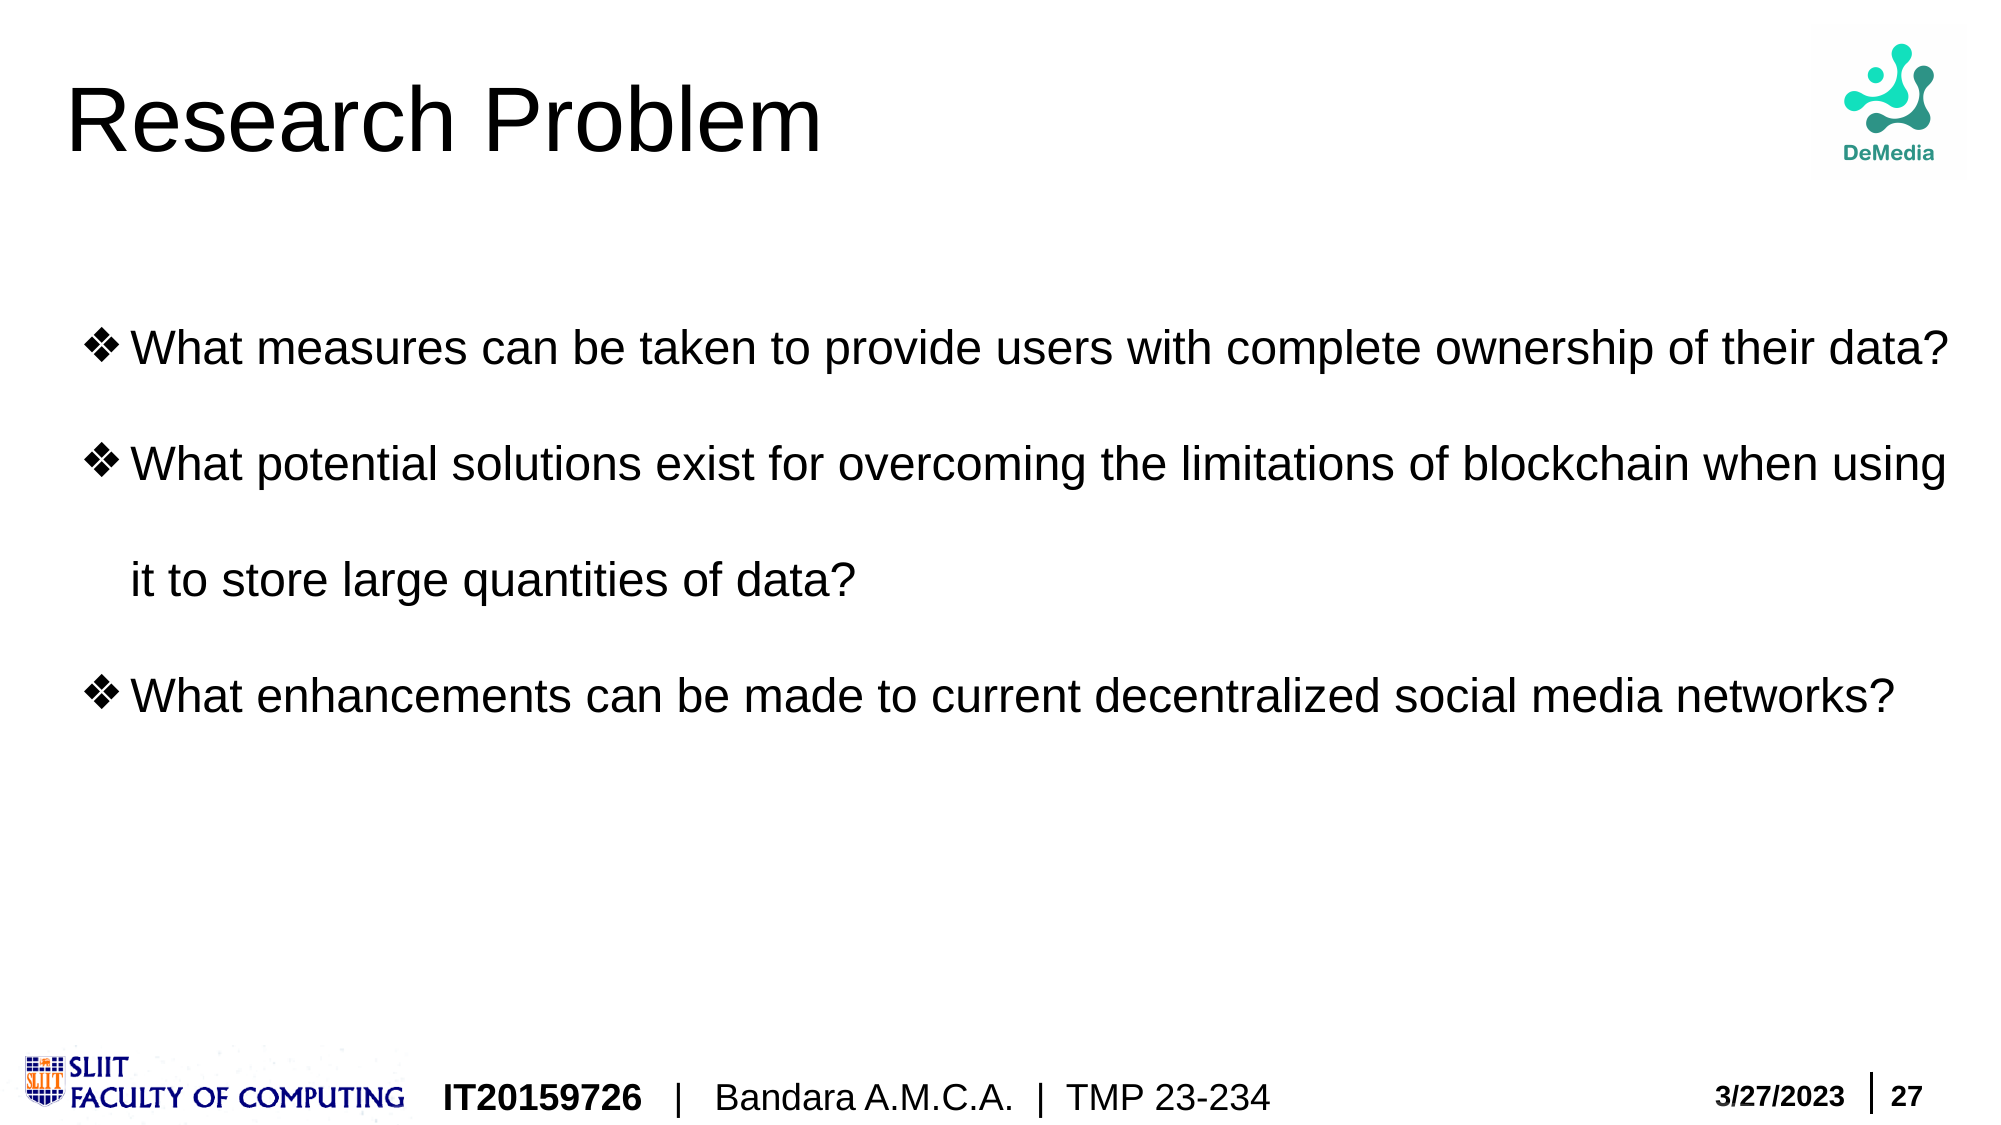

# Research Problem
What measures can be taken to provide users with complete ownership of their data?
What potential solutions exist for overcoming the limitations of blockchain when using it to store large quantities of data?
What enhancements can be made to current decentralized social media networks?
IT20159726   |   Bandara A.M.C.A.  |  TMP 23-234